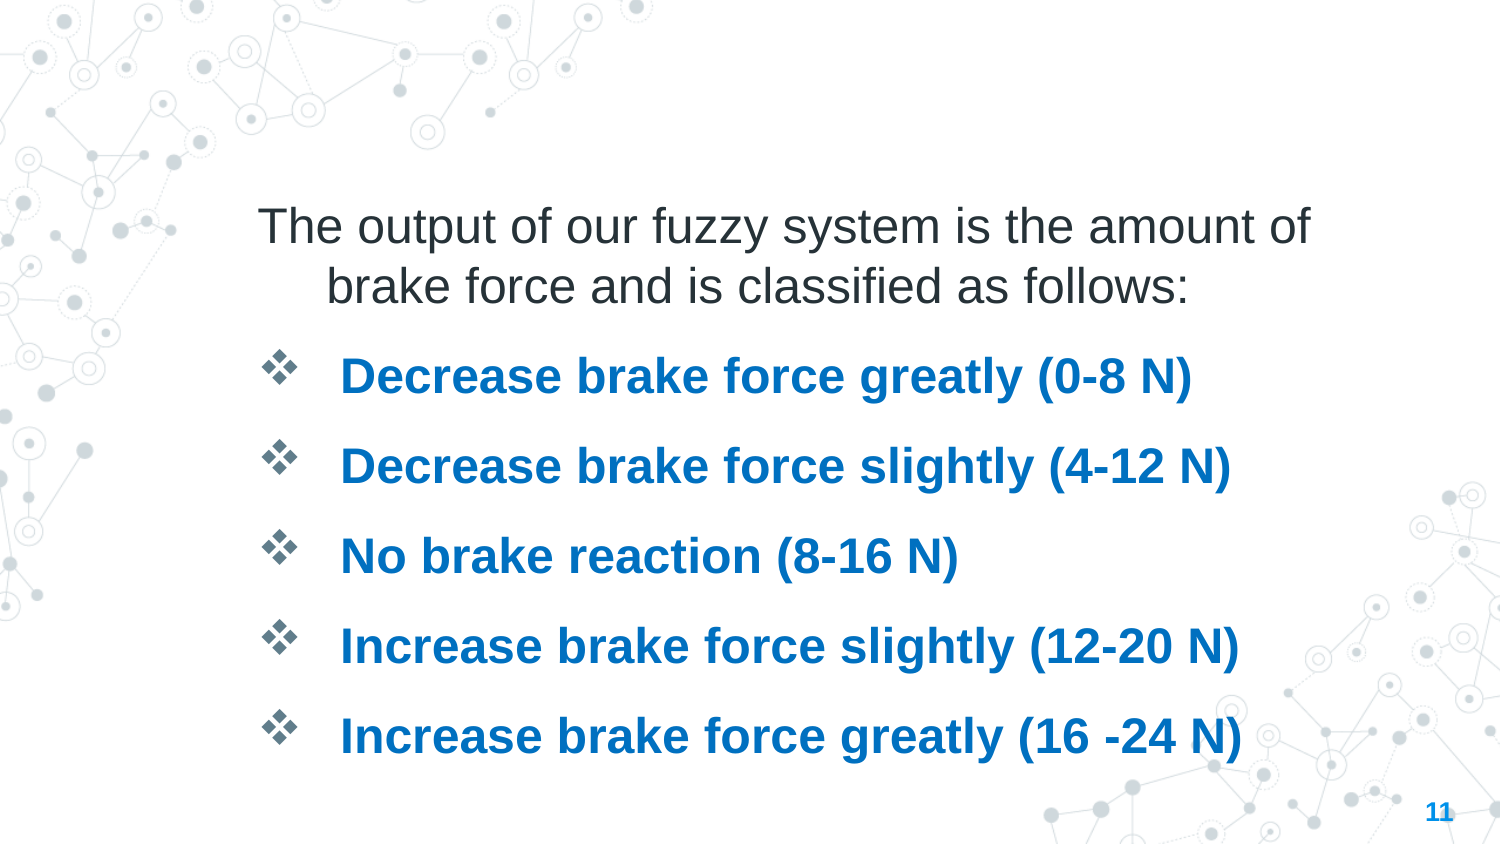

The output of our fuzzy system is the amount of brake force and is classified as follows:
 Decrease brake force greatly (0-8 N)
 Decrease brake force slightly (4-12 N)
 No brake reaction (8-16 N)
 Increase brake force slightly (12-20 N)
 Increase brake force greatly (16 -24 N)
11